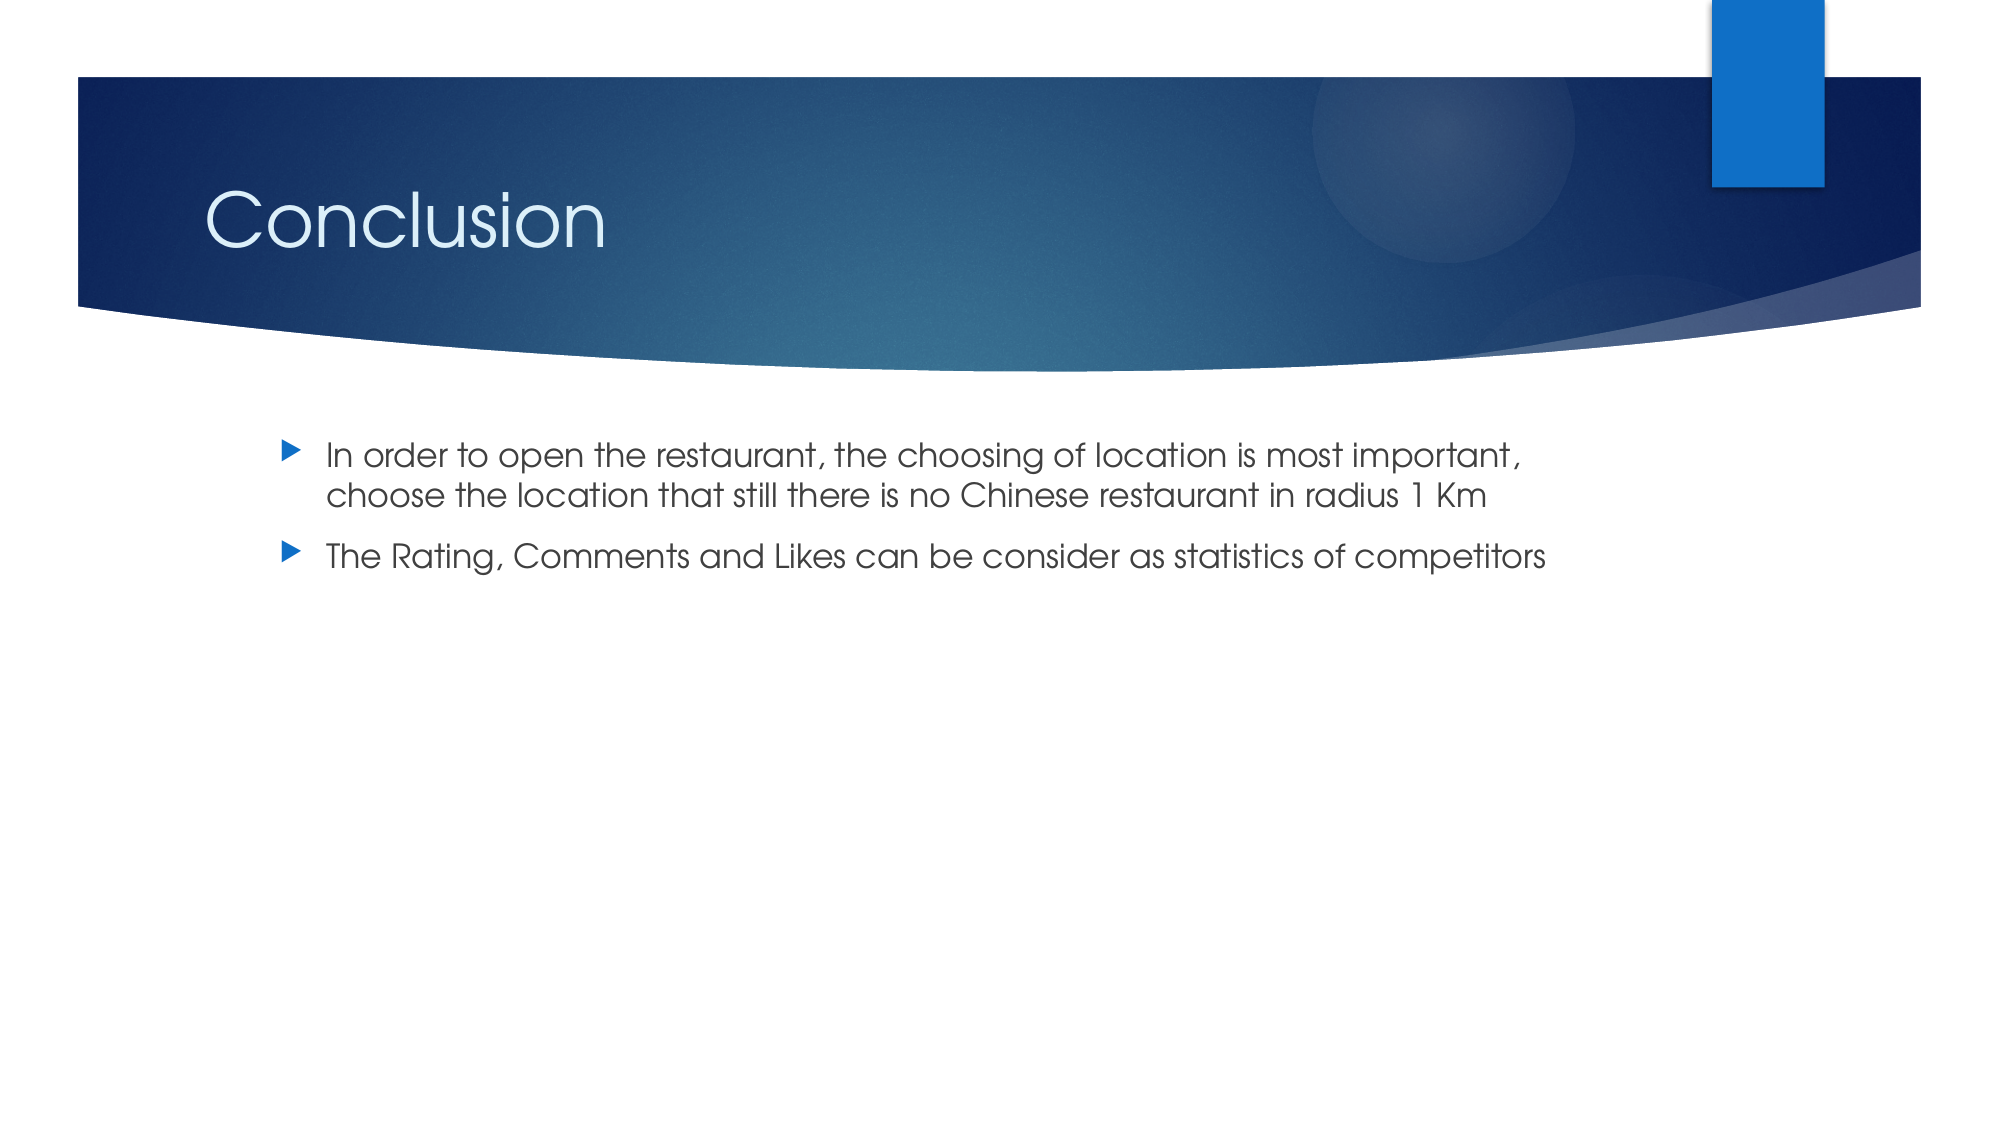

# Conclusion
In order to open the restaurant, the choosing of location is most important, choose the location that still there is no Chinese restaurant in radius 1 Km
The Rating, Comments and Likes can be consider as statistics of competitors